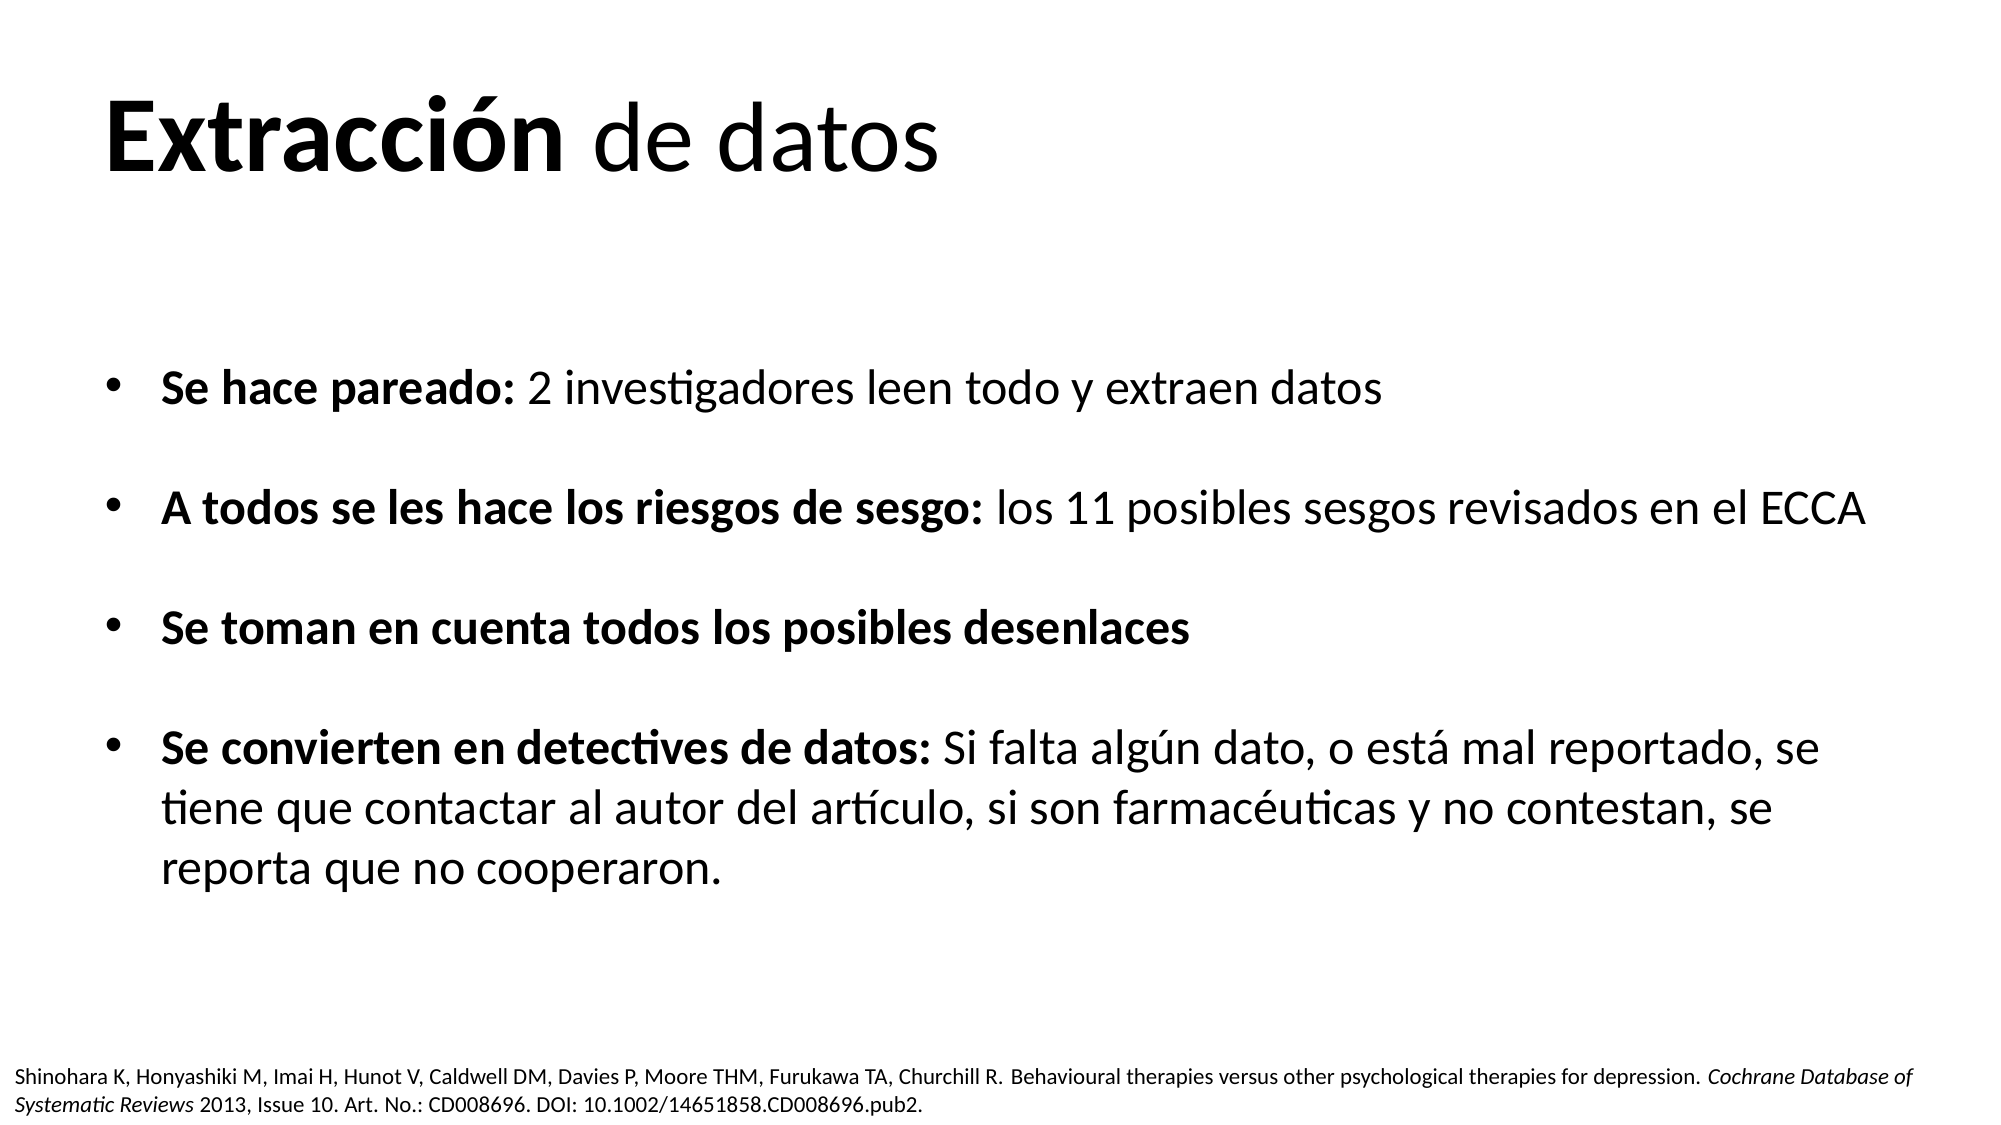

Extracción de datos
Se hace pareado: 2 investigadores leen todo y extraen datos

A todos se les hace los riesgos de sesgo: los 11 posibles sesgos revisados en el ECCA

Se toman en cuenta todos los posibles desenlaces

Se convierten en detectives de datos: Si falta algún dato, o está mal reportado, se tiene que contactar al autor del artículo, si son farmacéuticas y no contestan, se reporta que no cooperaron.

Shinohara K, Honyashiki M, Imai H, Hunot V, Caldwell DM, Davies P, Moore THM, Furukawa TA, Churchill R. Behavioural therapies versus other psychological therapies for depression. Cochrane Database of Systematic Reviews 2013, Issue 10. Art. No.: CD008696. DOI: 10.1002/14651858.CD008696.pub2.